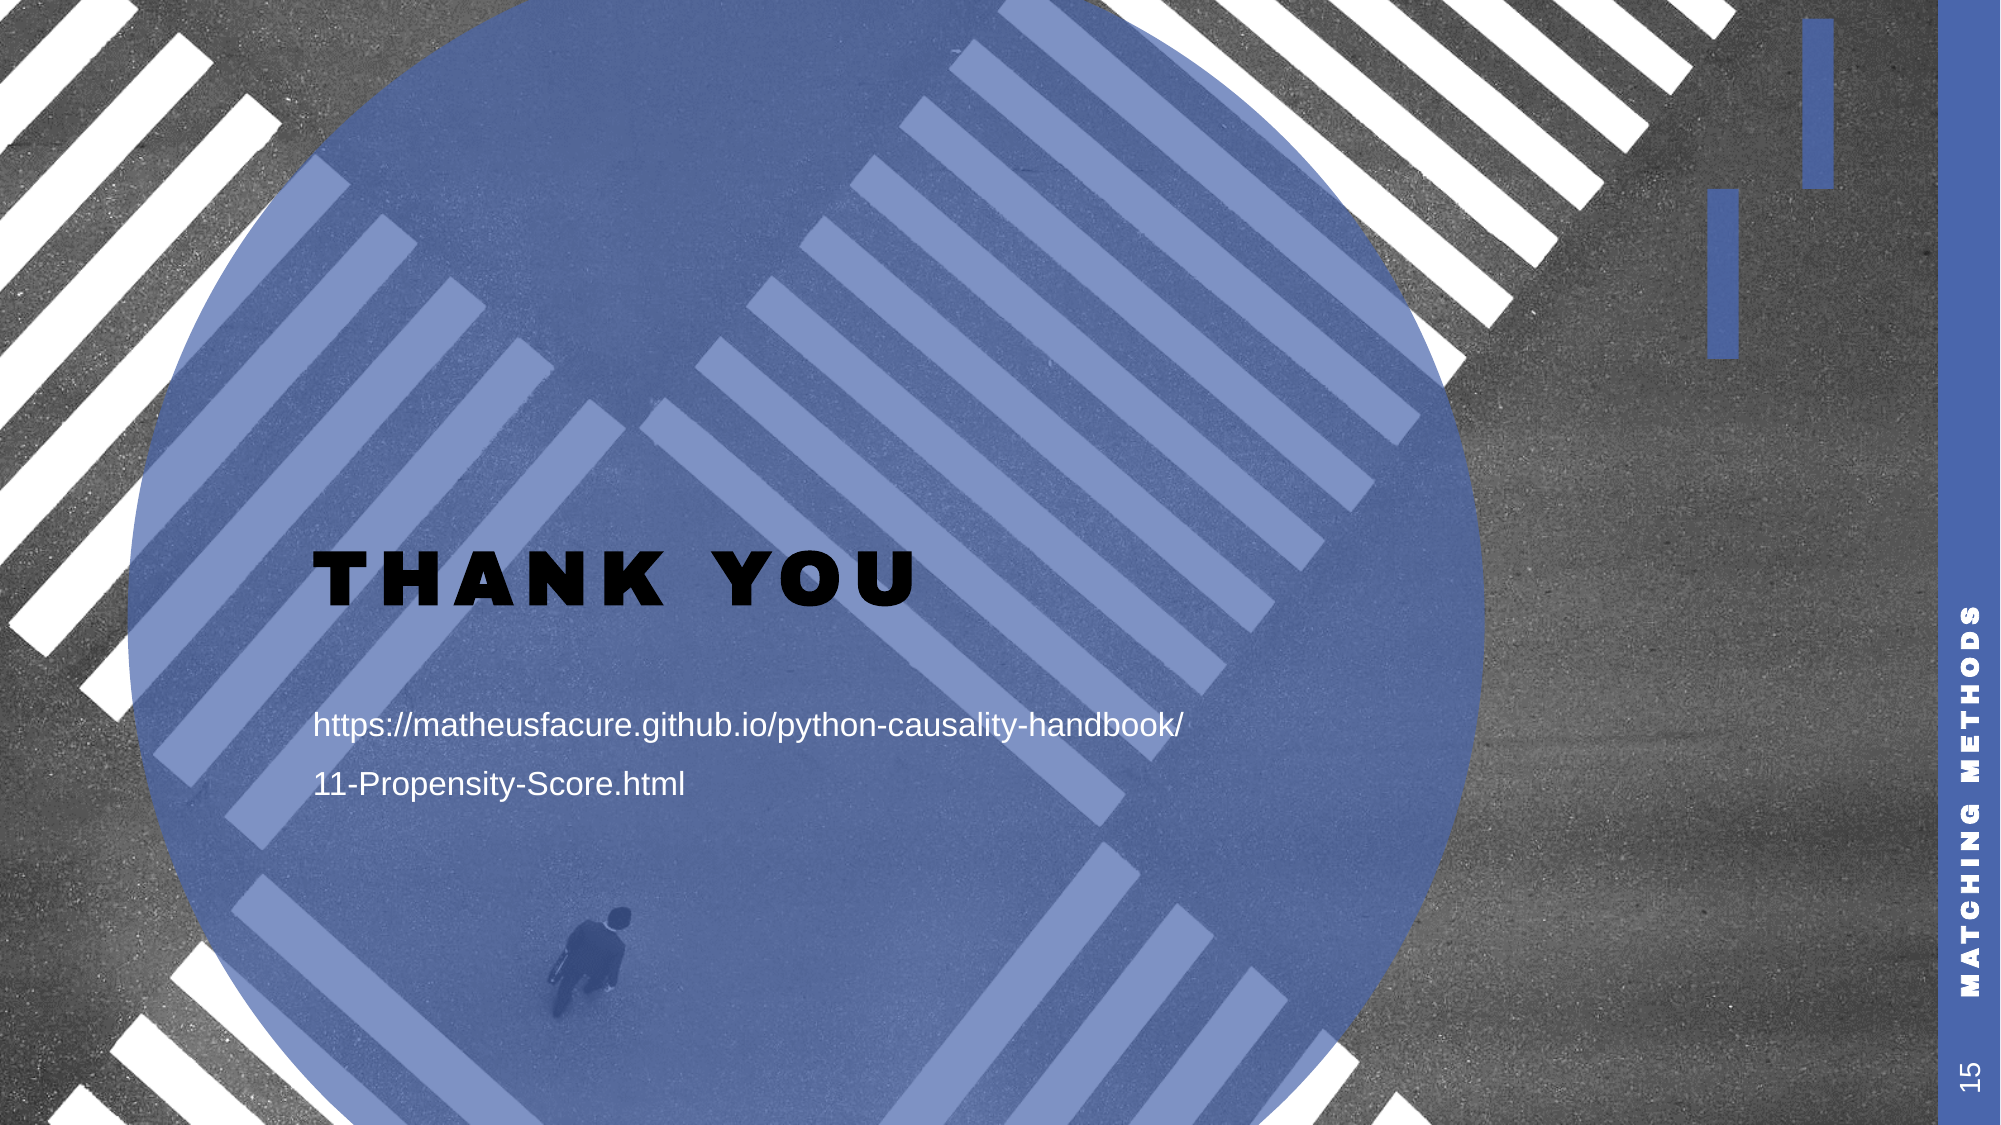

# THANK YOU
MATCHING METHODS

https://matheusfacure.github.io/python-causality-handbook/11-Propensity-Score.html
15